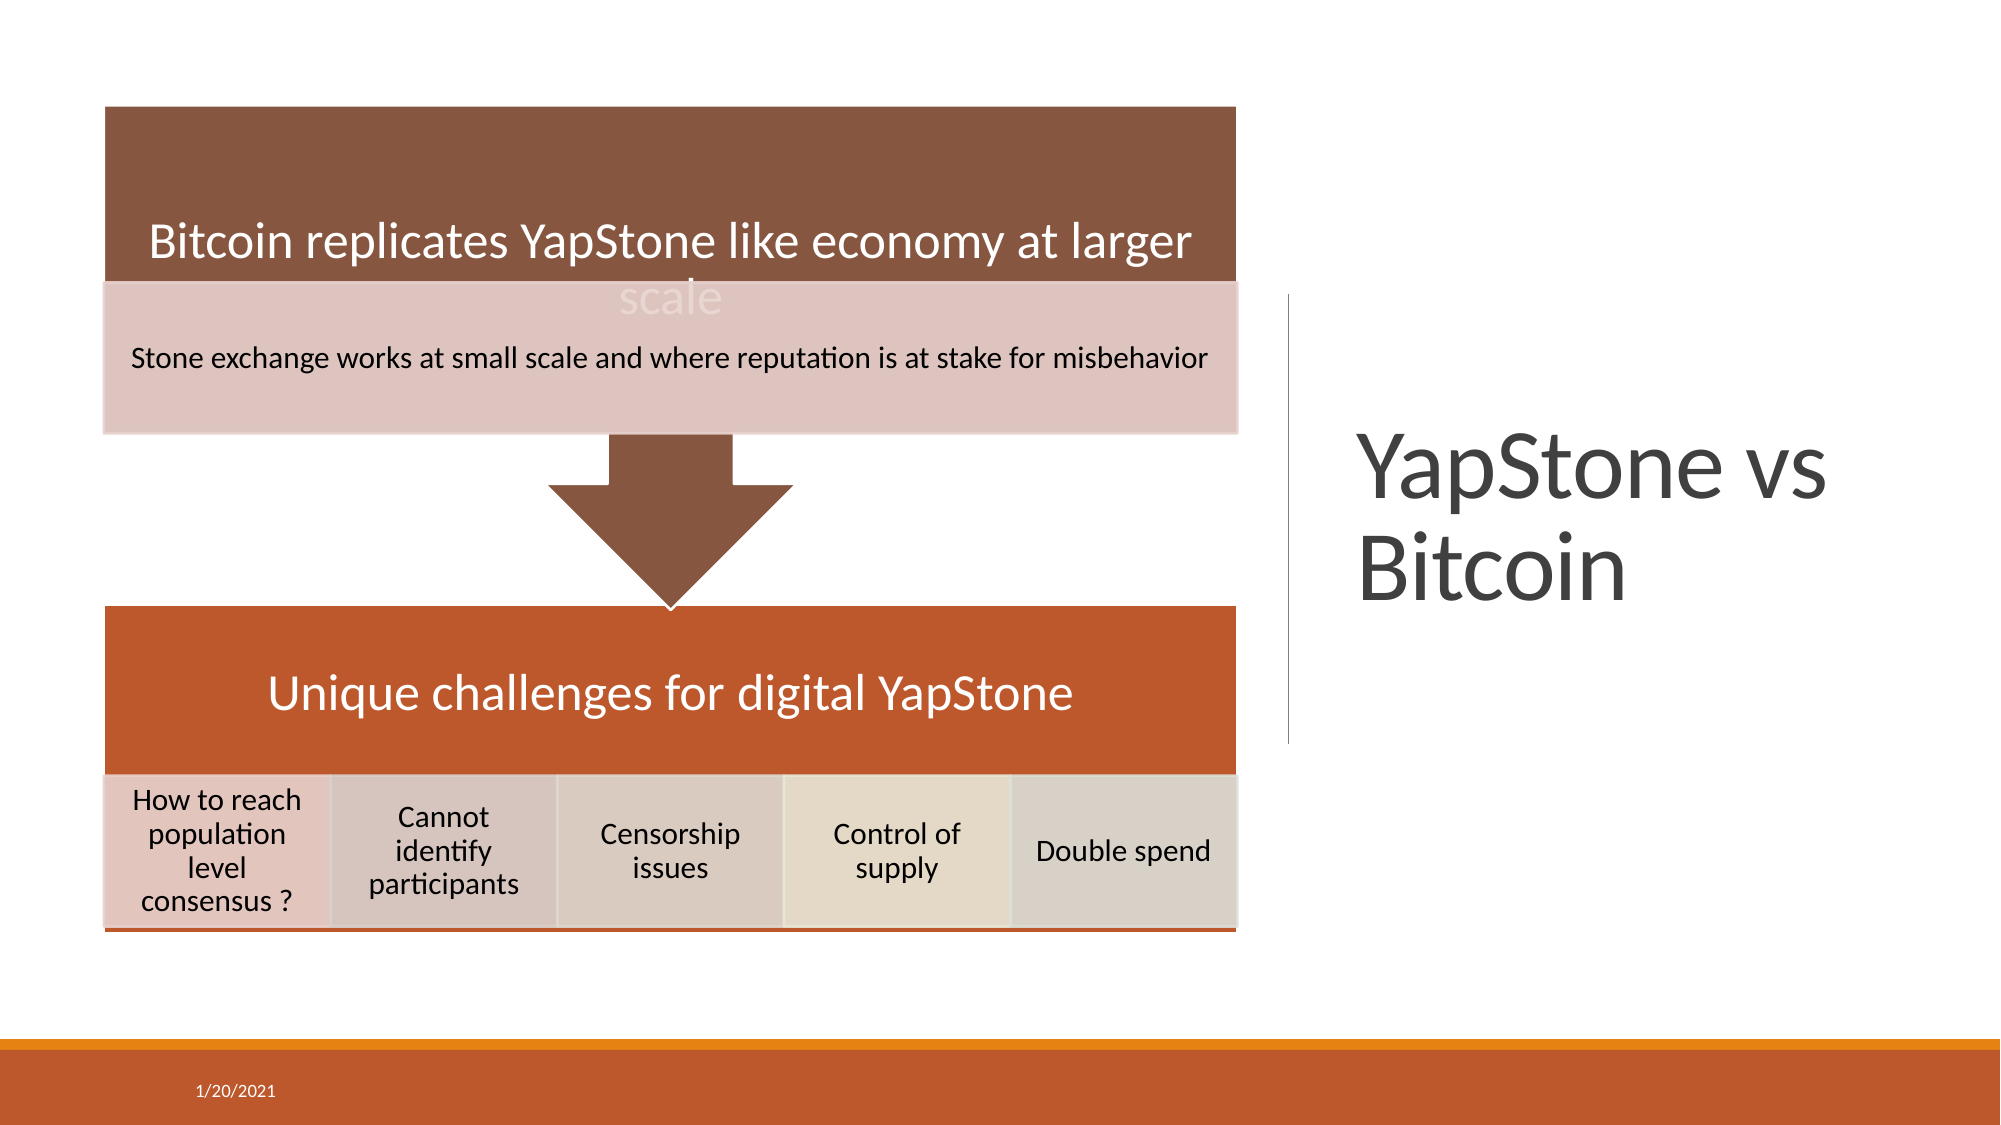

# YapStone vs Bitcoin
Unique challenges for digital YapStone
How to reach population level consensus ?
Cannot identify participants
Censorship issues
Control of supply
Double spend
Bitcoin replicates YapStone like economy at larger scale
Stone exchange works at small scale and where reputation is at stake for misbehavior

1/20/2021
Introduction to Bitcoin, Winter session 2021, Princeton University
25